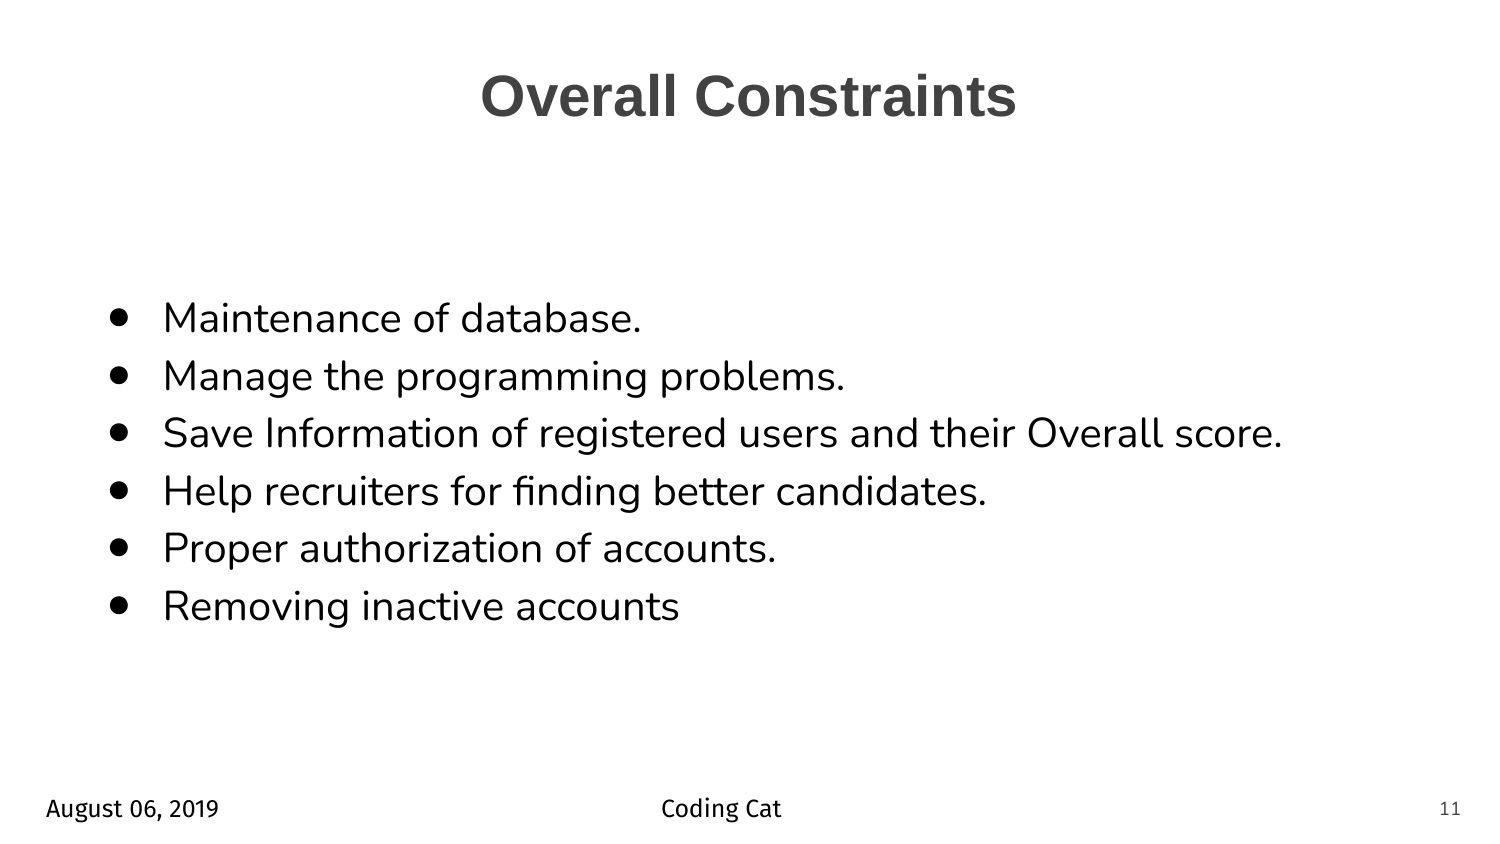

Overall Constraints

Maintenance of database.
Manage the programming problems.
Save Information of registered users and their Overall score.
Help recruiters for finding better candidates.
Proper authorization of accounts.
Removing inactive accounts

August 06, 2019
Coding Cat
11